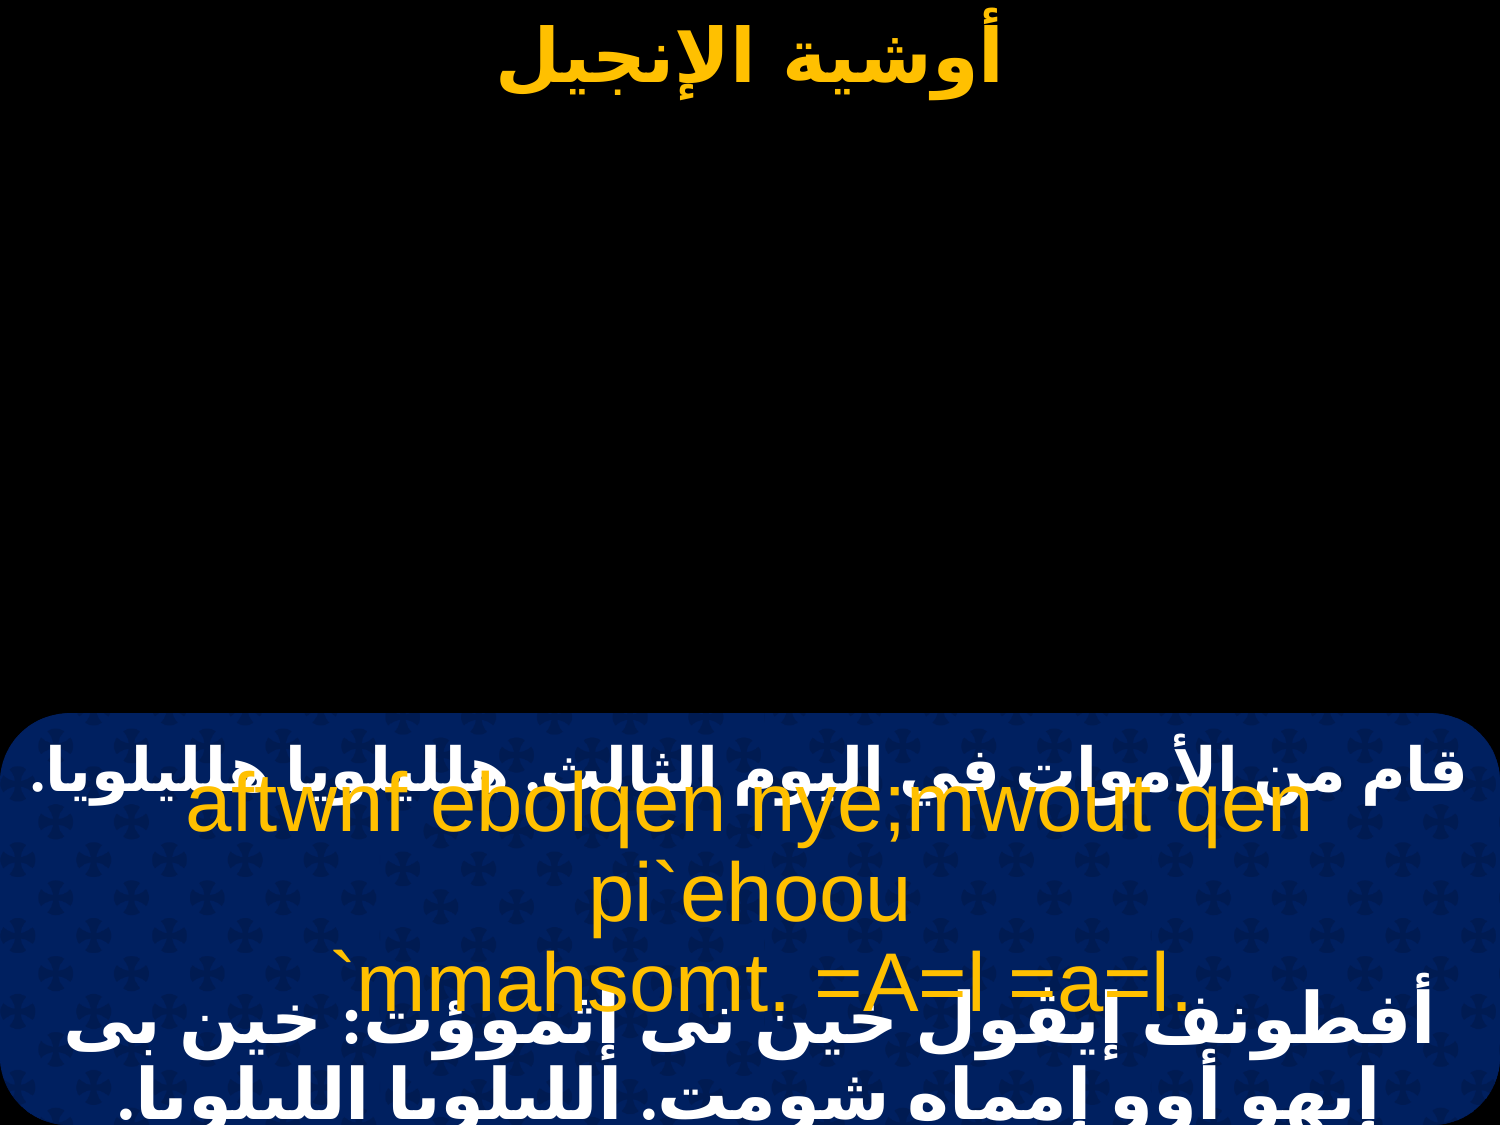

# قام من الأموات في اليوم الثالث. هلليلويا هلليلويا.
aftwnf ebolqen nye;mwout qen pi`ehoou
 `mmahsomt. =A=l =a=l.
أفطونف إيڤول خين نى إثموؤت: خين بى إيهو أوو إمماه شومت. الليلويا الليلويا.